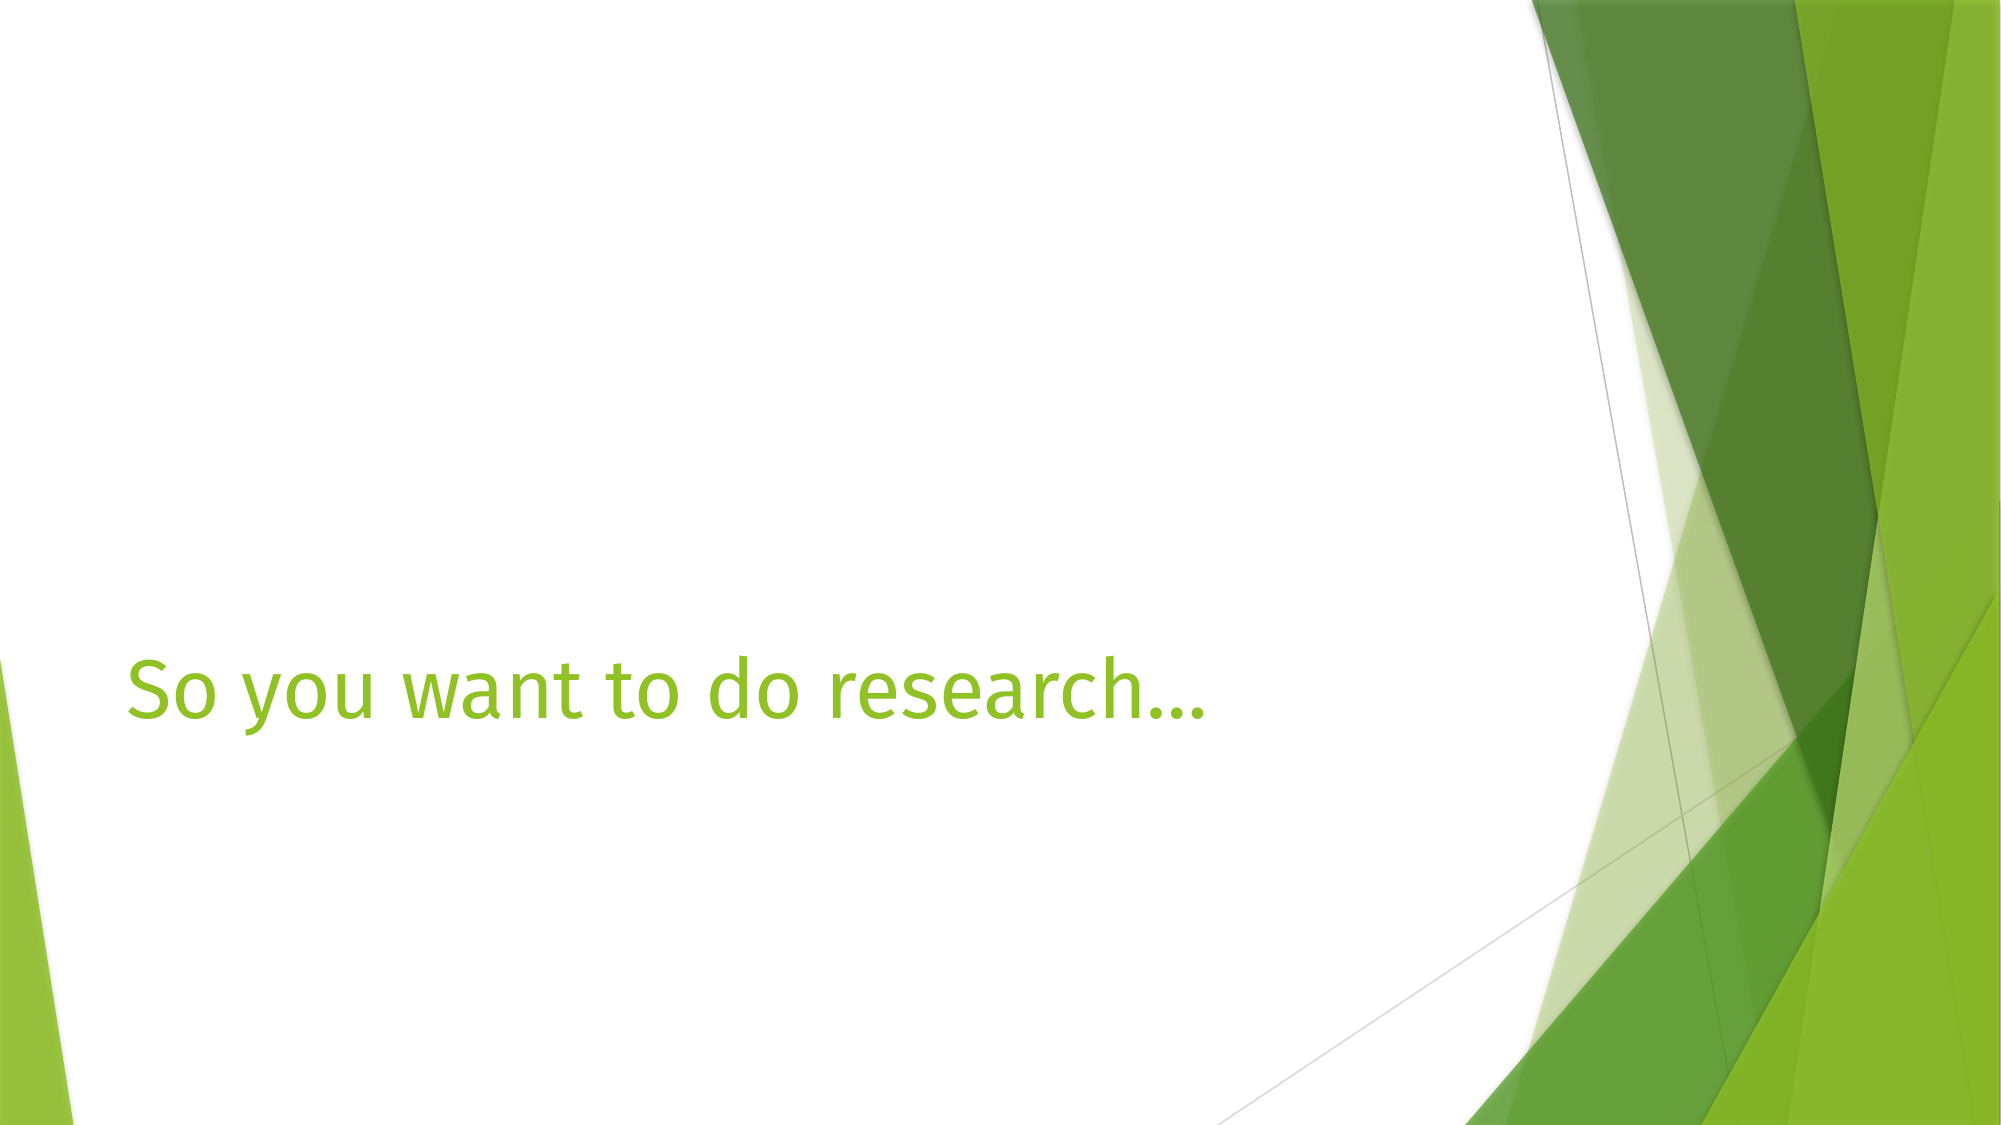

# So you want to do research…